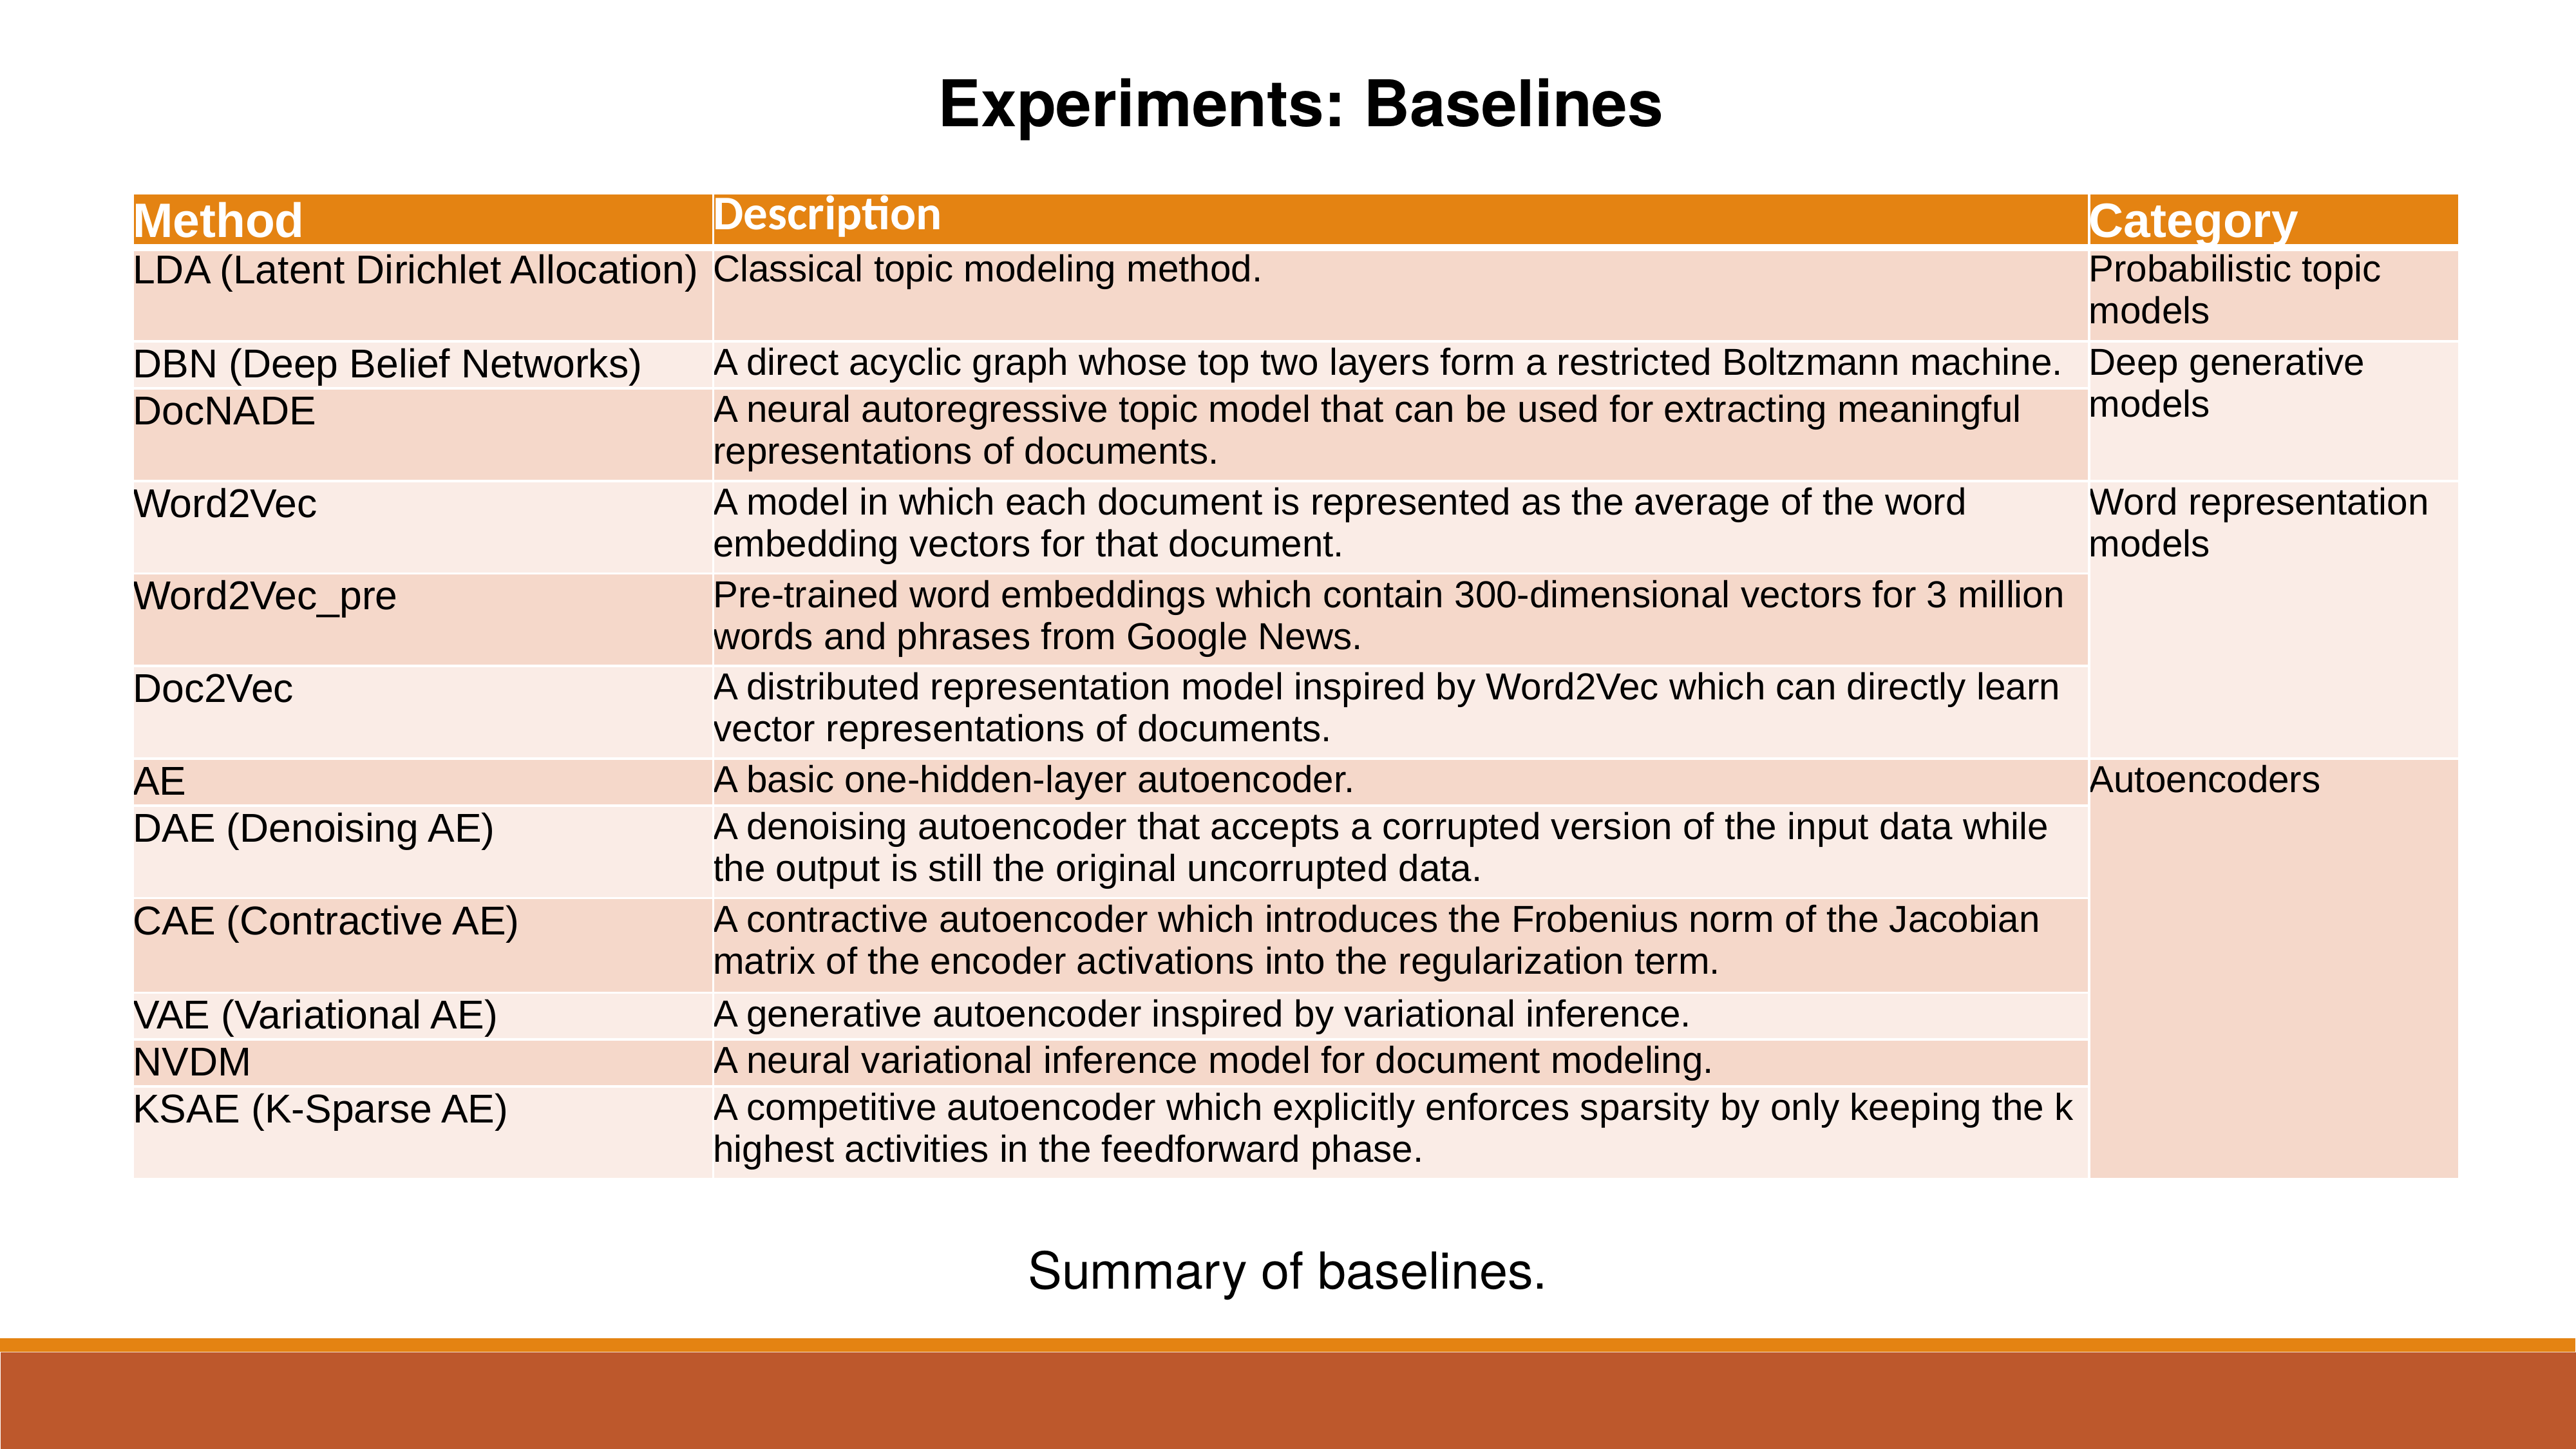

Experiments: Baselines
| Method | Description | Category |
| --- | --- | --- |
| LDA (Latent Dirichlet Allocation) | Classical topic modeling method. | Probabilistic topic models |
| DBN (Deep Belief Networks) | A direct acyclic graph whose top two layers form a restricted Boltzmann machine. | Deep generative models |
| DocNADE | A neural autoregressive topic model that can be used for extracting meaningful representations of documents. |  |
| Word2Vec | A model in which each document is represented as the average of the word embedding vectors for that document. | Word representation models |
| Word2Vec\_pre | Pre-trained word embeddings which contain 300-dimensional vectors for 3 million words and phrases from Google News. |  |
| Doc2Vec | A distributed representation model inspired by Word2Vec which can directly learn vector representations of documents. |  |
| AE | A basic one-hidden-layer autoencoder. | Autoencoders |
| DAE (Denoising AE) | A denoising autoencoder that accepts a corrupted version of the input data while the output is still the original uncorrupted data. |  |
| CAE (Contractive AE) | A contractive autoencoder which introduces the Frobenius norm of the Jacobian matrix of the encoder activations into the regularization term. |  |
| VAE (Variational AE) | A generative autoencoder inspired by variational inference. |  |
| NVDM | A neural variational inference model for document modeling. |  |
| KSAE (K-Sparse AE) | A competitive autoencoder which explicitly enforces sparsity by only keeping the k highest activities in the feedforward phase. |  |
Summary of baselines.